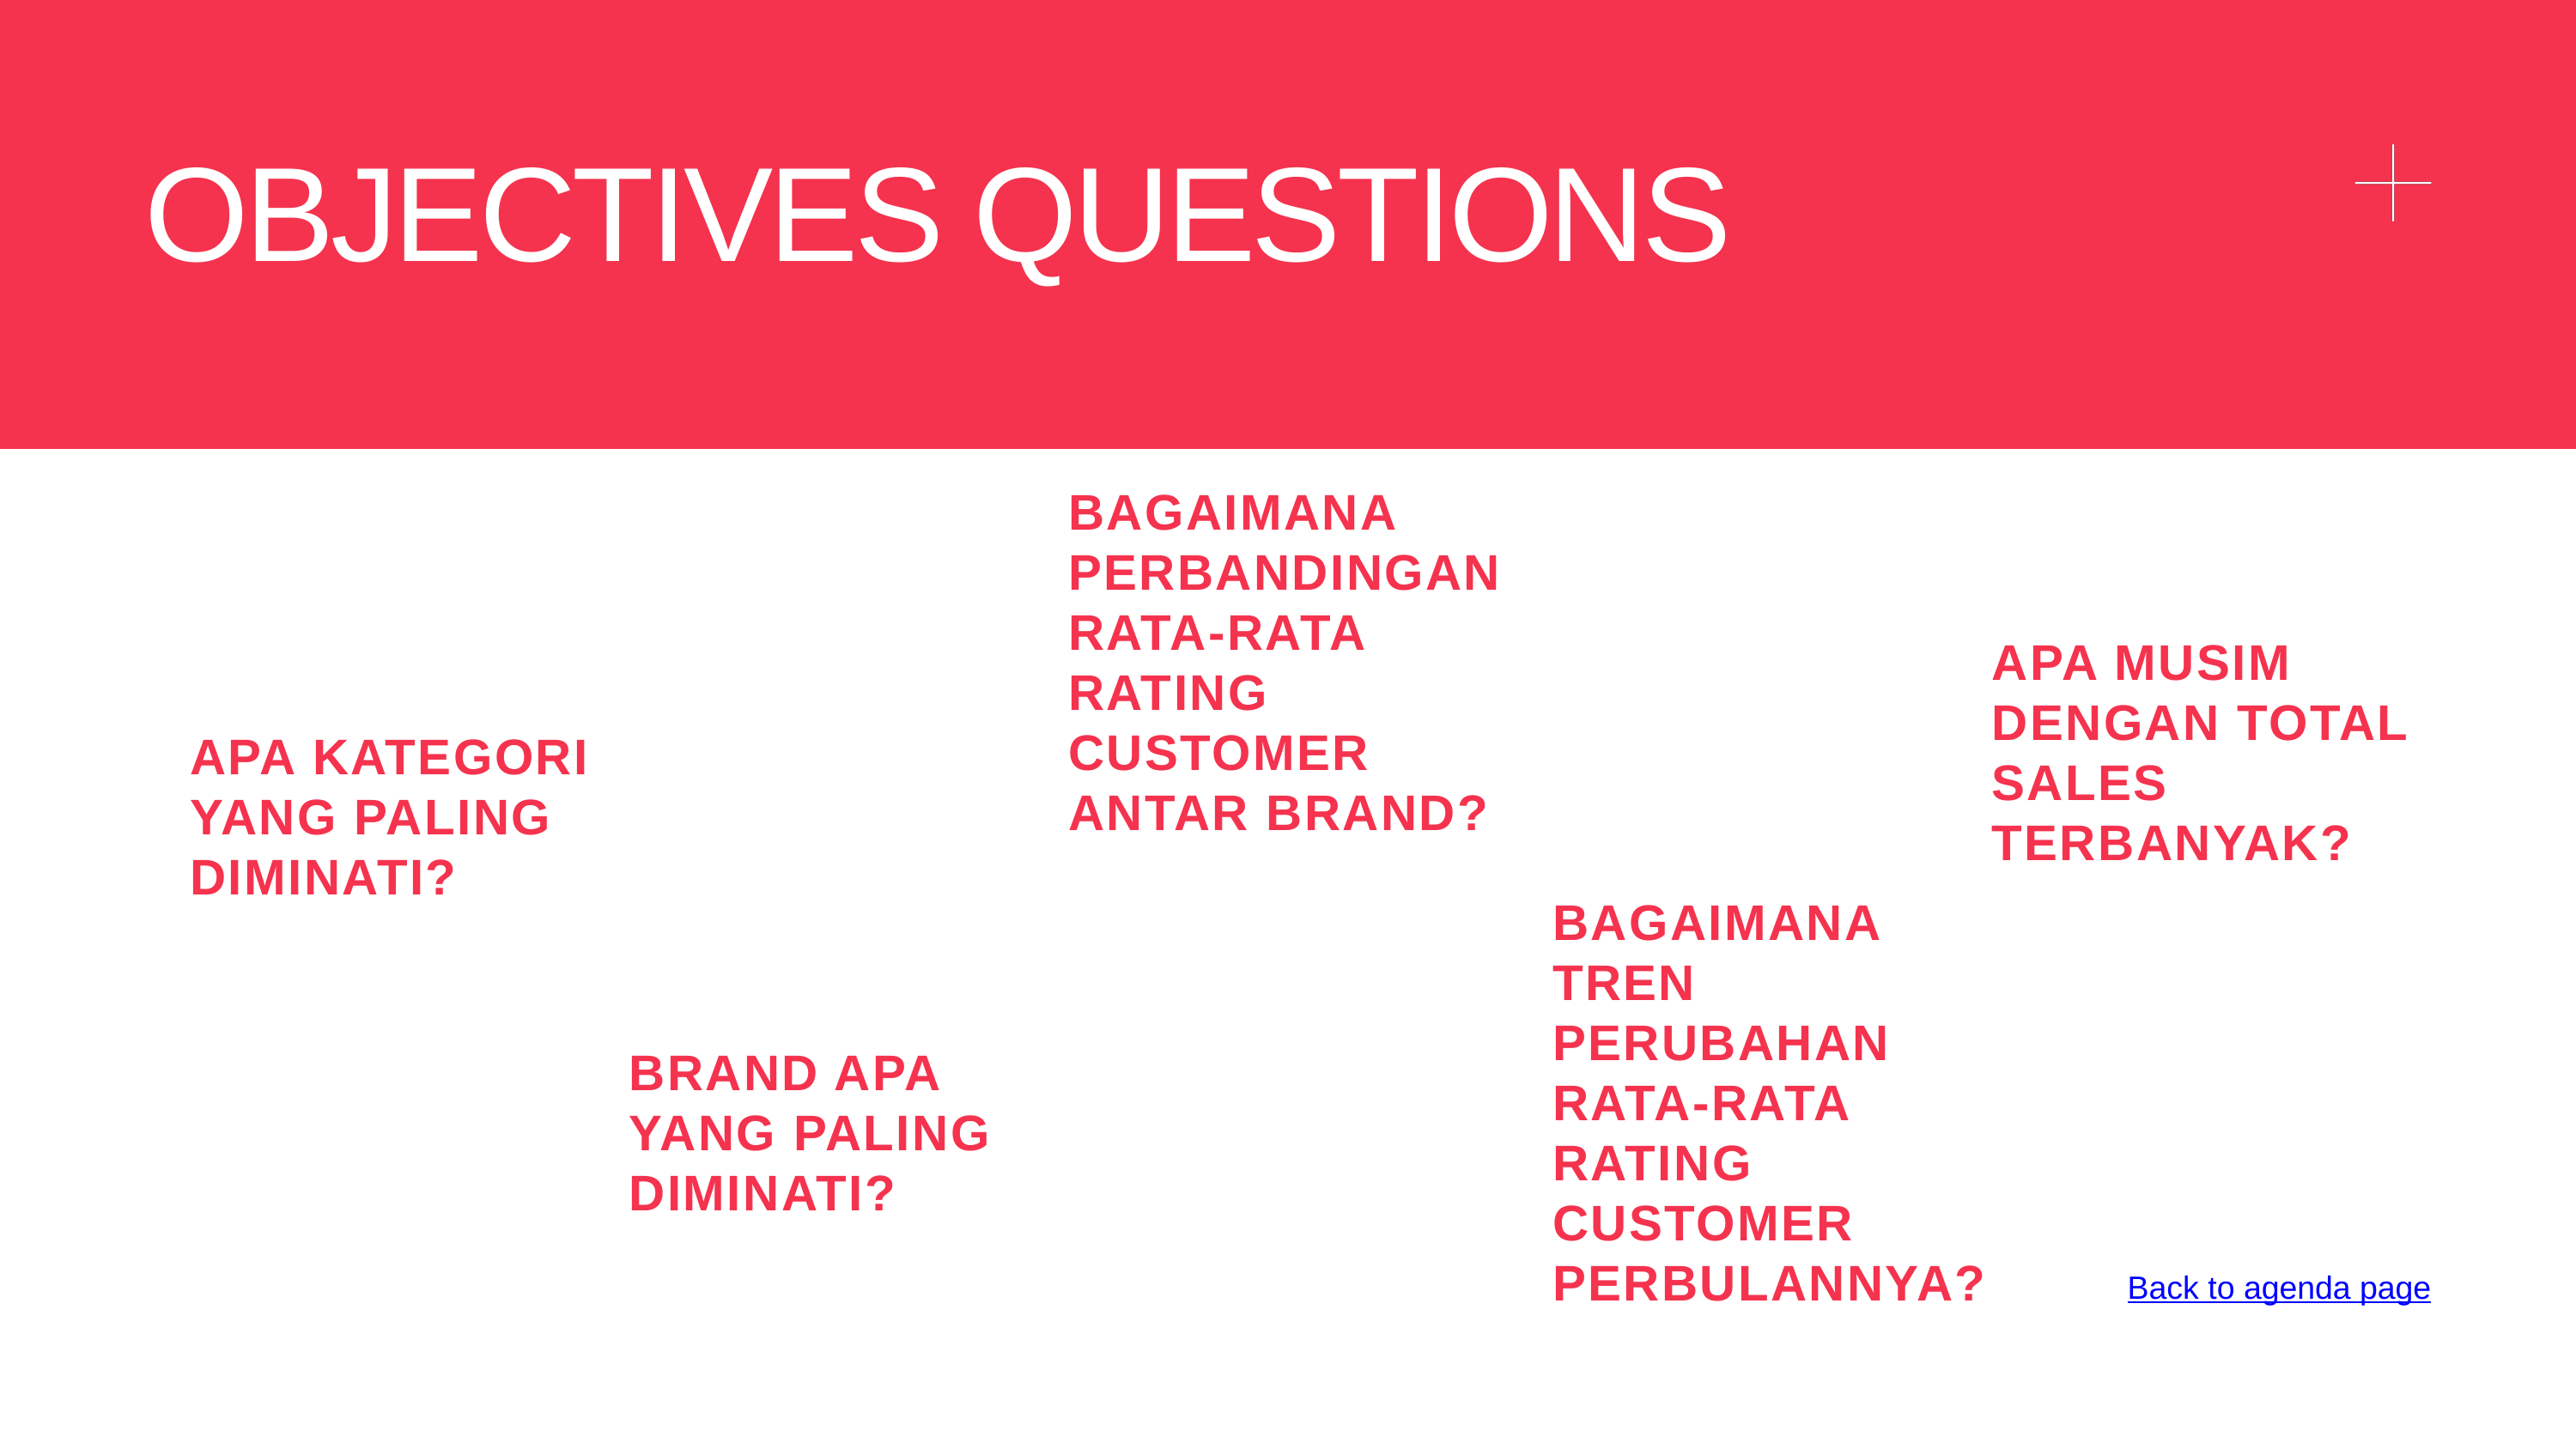

OBJECTIVES QUESTIONS
BAGAIMANA PERBANDINGAN RATA-RATA RATING CUSTOMER ANTAR BRAND?
APA MUSIM DENGAN TOTAL SALES TERBANYAK?
APA KATEGORI YANG PALING DIMINATI?
BAGAIMANA TREN PERUBAHAN RATA-RATA RATING CUSTOMER PERBULANNYA?
BRAND APA YANG PALING DIMINATI?
Back to agenda page